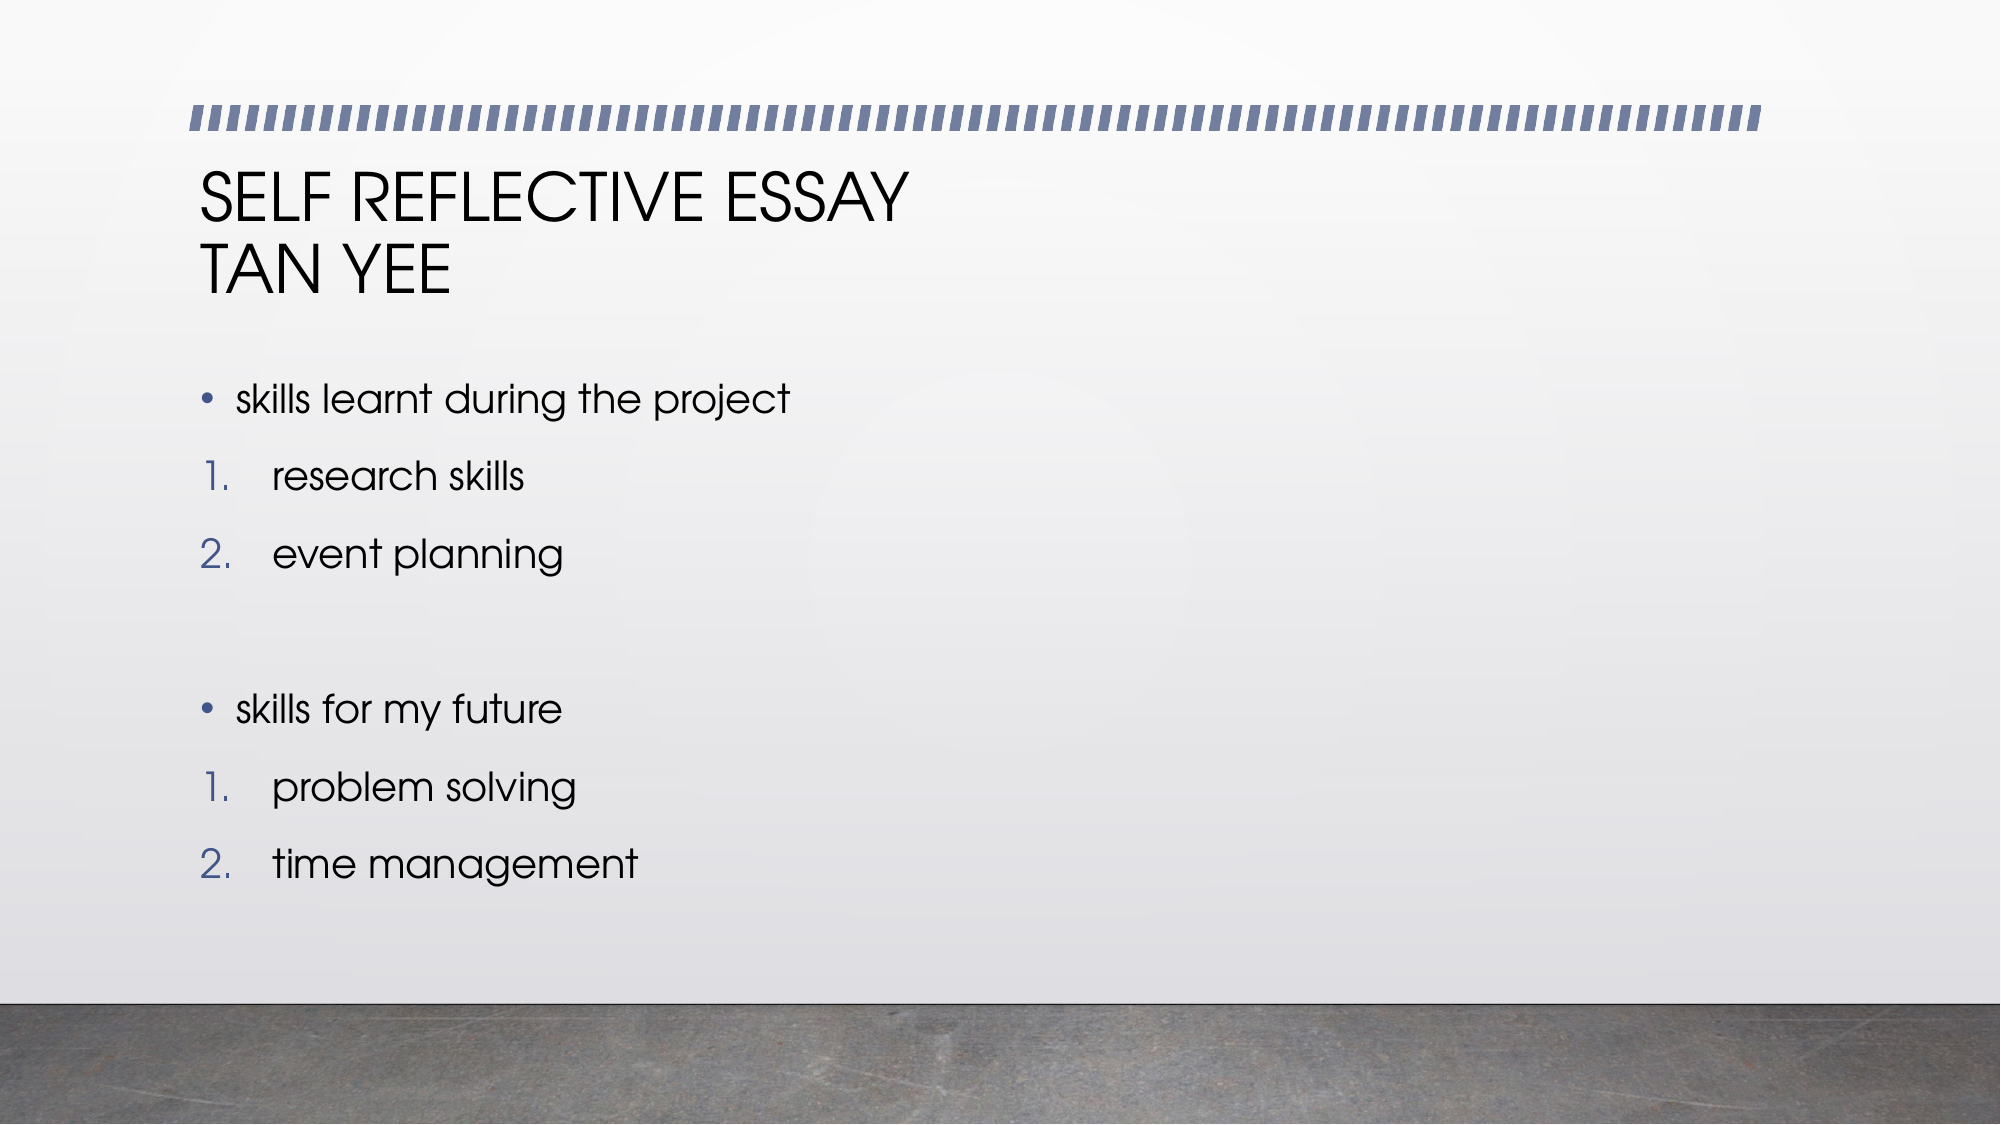

# SELF REFLECTIVE ESSAY TAN YEE
skills learnt during the project
research skills
event planning

skills for my future
problem solving
time management